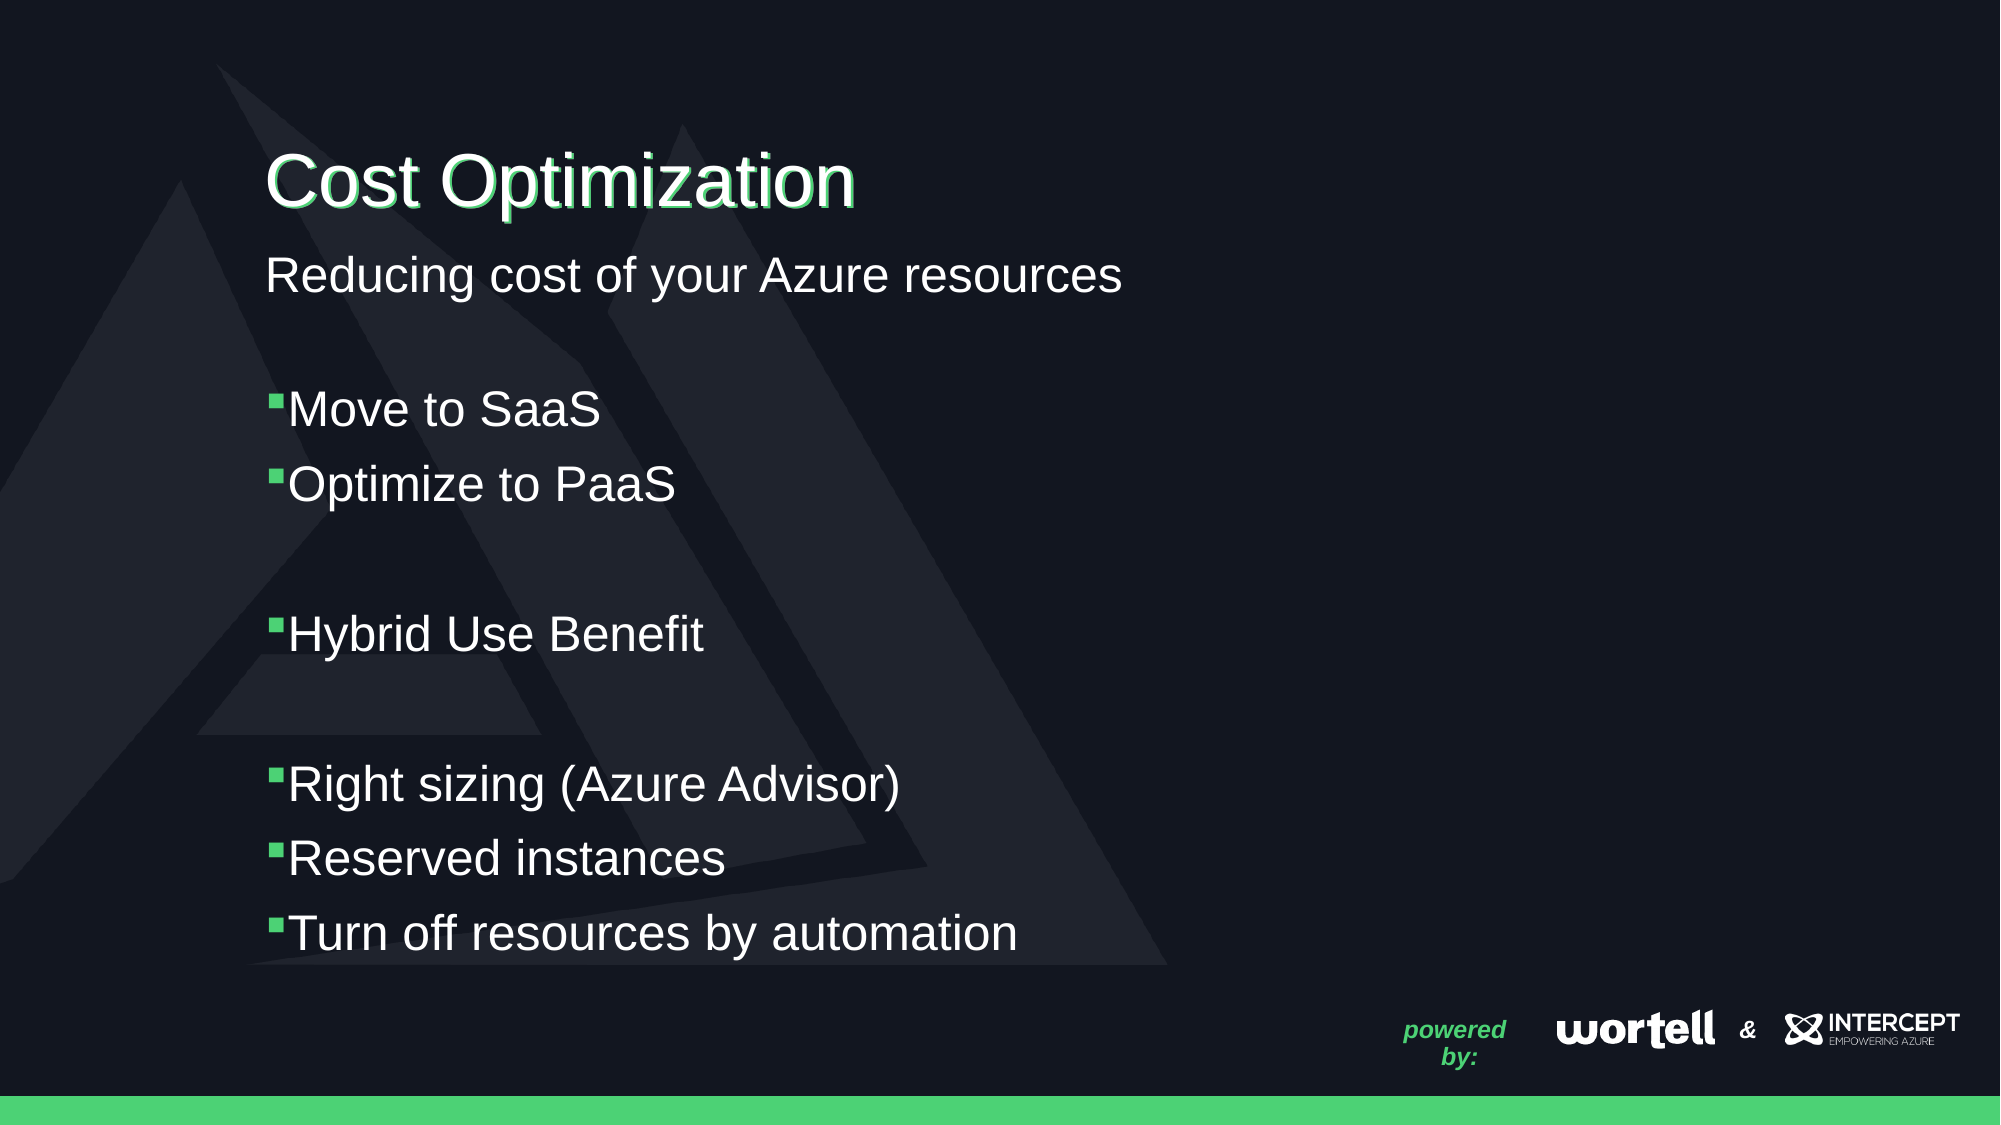

# Cost Optimization
Reducing cost of your Azure resources
Move to SaaS
Optimize to PaaS

Hybrid Use Benefit

Right sizing (Azure Advisor)
Reserved instances
Turn off resources by automation